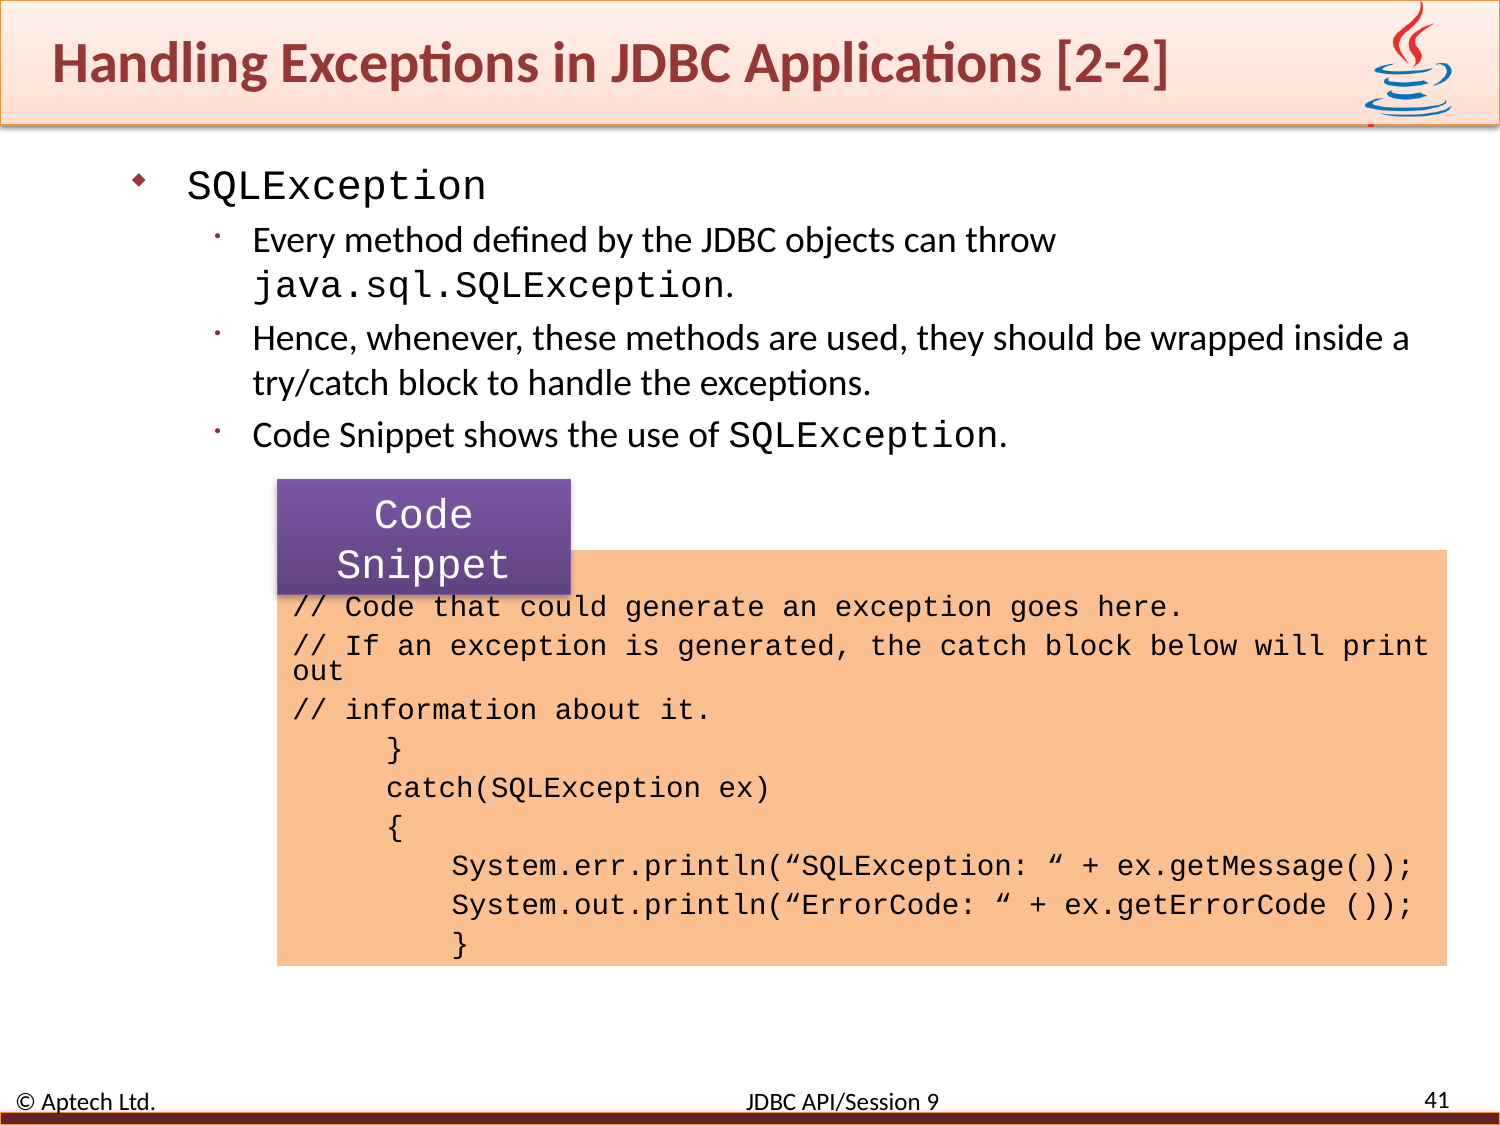

# Handling Exceptions in JDBC Applications [2-2]
SQLException
Every method defined by the JDBC objects can throw java.sql.SQLException.
Hence, whenever, these methods are used, they should be wrapped inside a try/catch block to handle the exceptions.
Code Snippet shows the use of SQLException.
Code Snippet
try {
// Code that could generate an exception goes here.
// If an exception is generated, the catch block below will print out
// information about it.
}
catch(SQLException ex)
{
System.err.println(“SQLException: “ + ex.getMessage());
System.out.println(“ErrorCode: “ + ex.getErrorCode ());
}
41
© Aptech Ltd.                                                                                                       JDBC API/Session 9